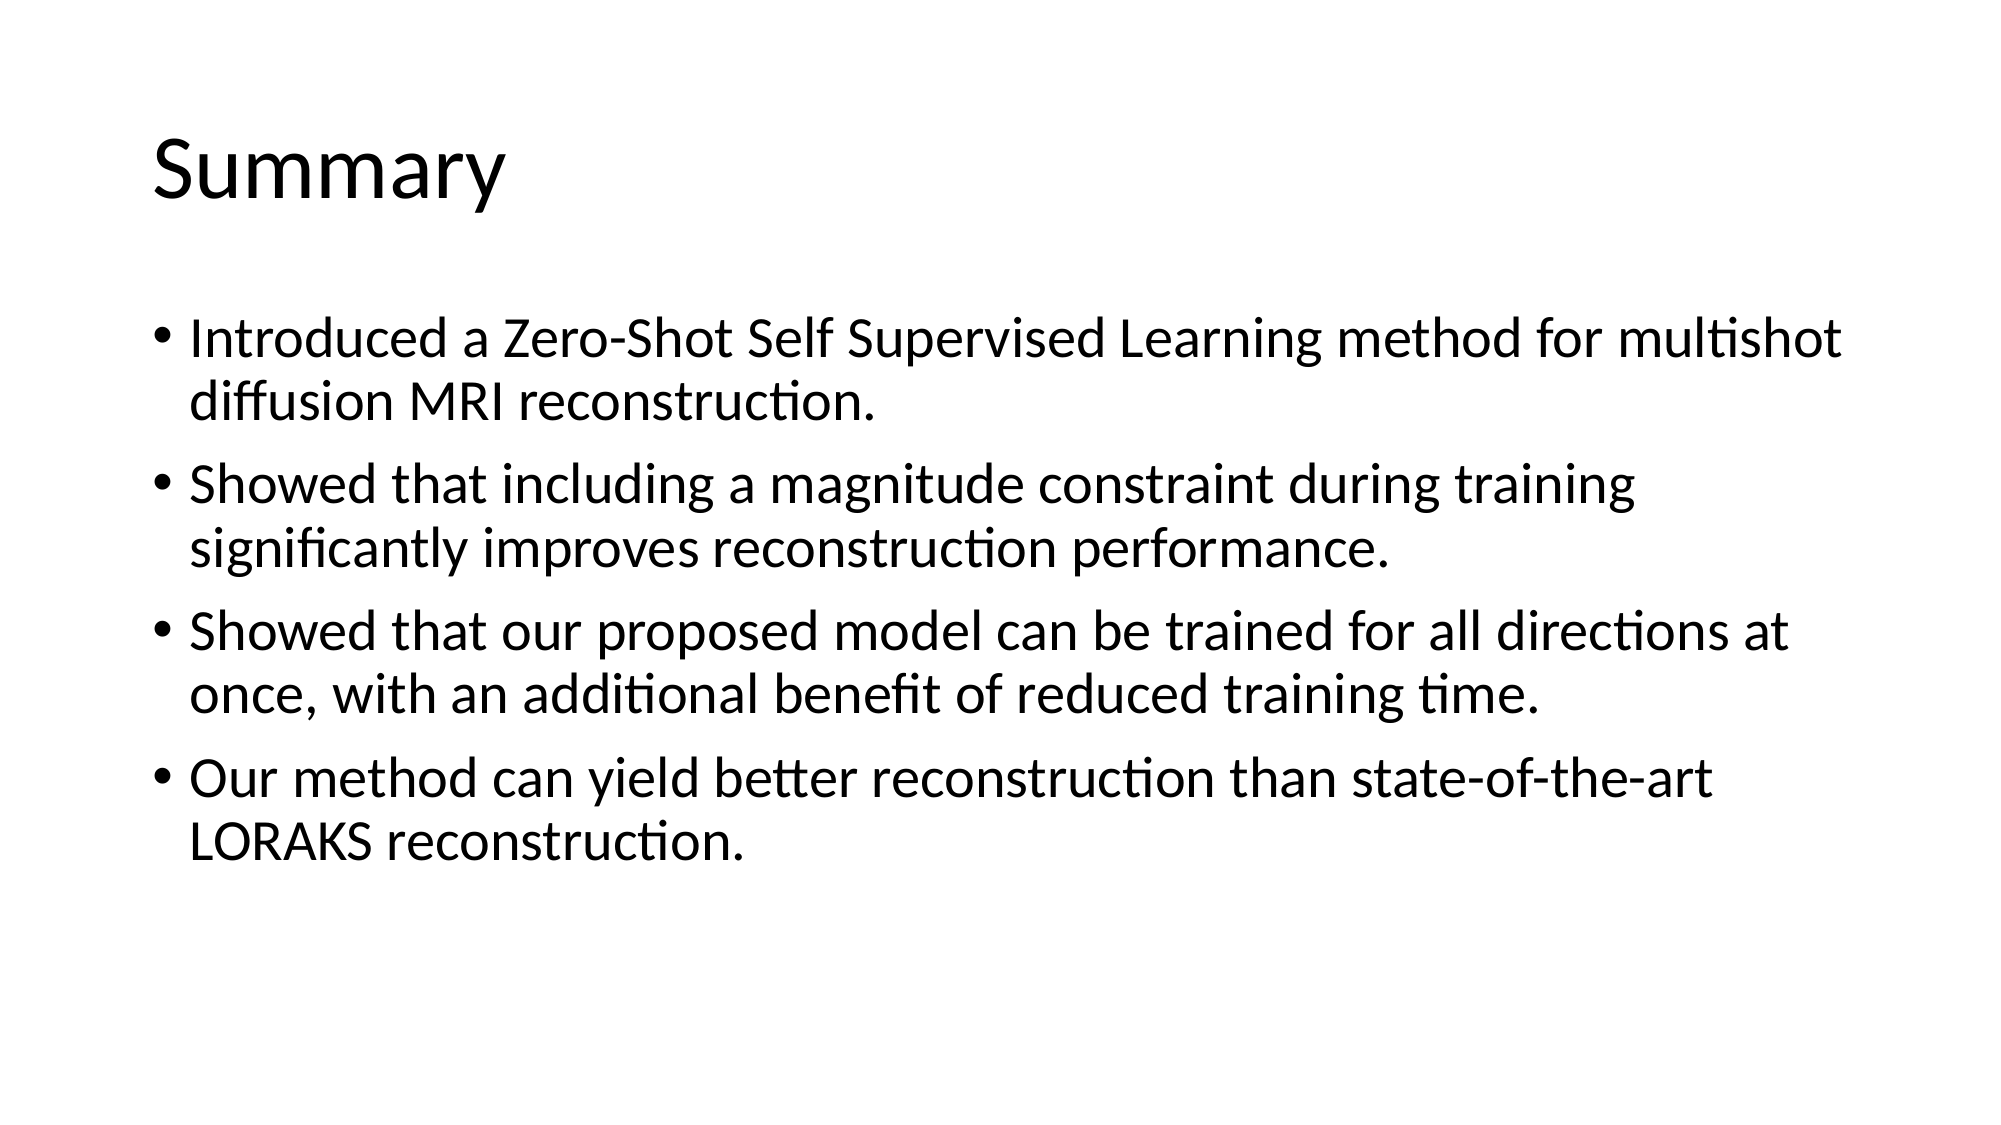

# Summary
Introduced a Zero-Shot Self Supervised Learning method for multishot diffusion MRI reconstruction.
Showed that including a magnitude constraint during training significantly improves reconstruction performance.
Showed that our proposed model can be trained for all directions at once, with an additional benefit of reduced training time.
Our method can yield better reconstruction than state-of-the-art LORAKS reconstruction.